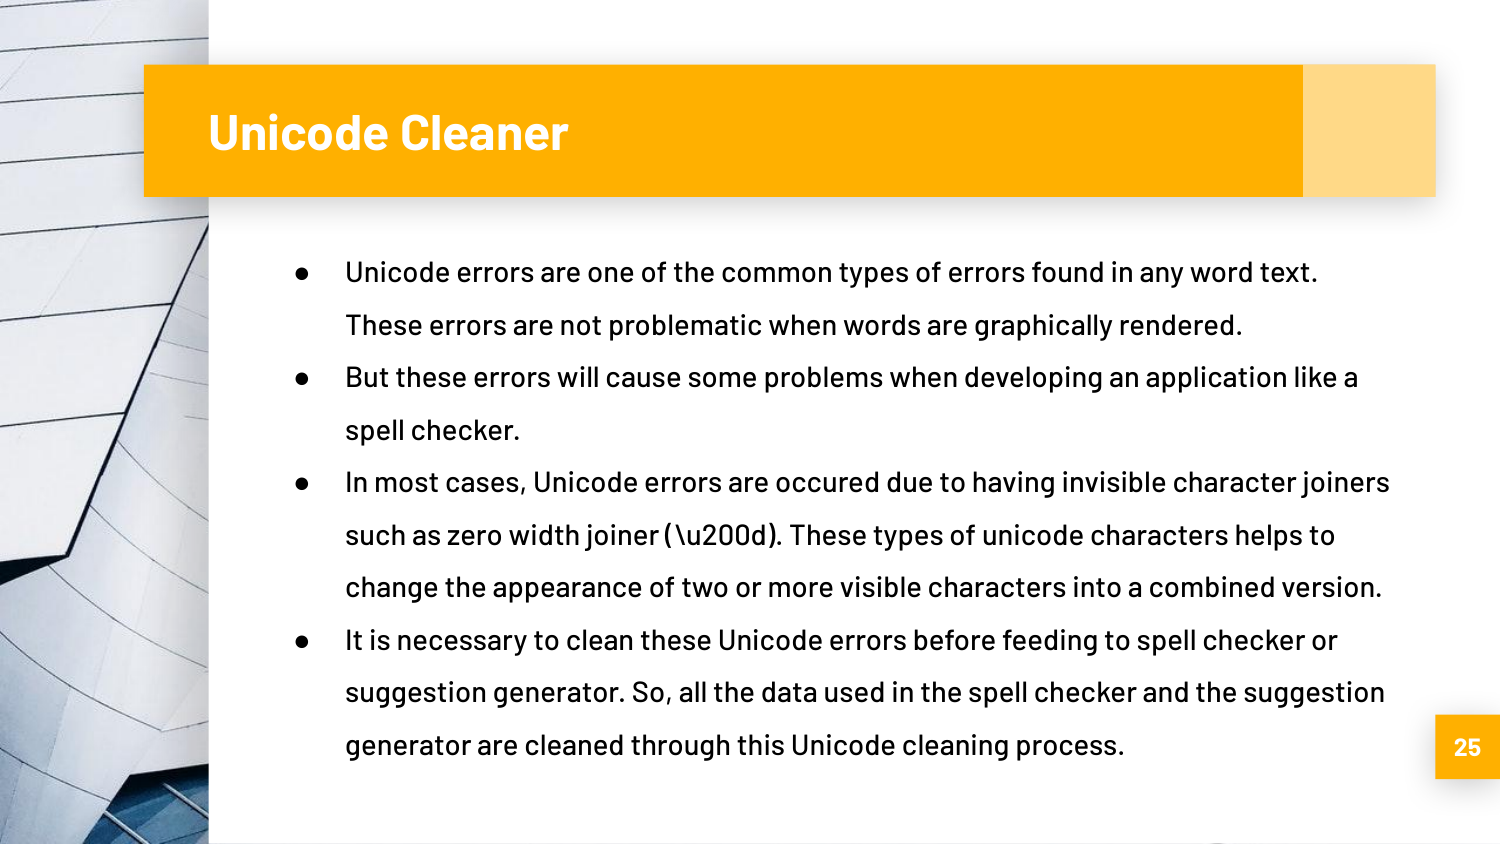

# Unicode Cleaner
Unicode errors are one of the common types of errors found in any word text. These errors are not problematic when words are graphically rendered.
But these errors will cause some problems when developing an application like a spell checker.
In most cases, Unicode errors are occured due to having invisible character joiners such as zero width joiner (\u200d). These types of unicode characters helps to change the appearance of two or more visible characters into a combined version.
It is necessary to clean these Unicode errors before feeding to spell checker or suggestion generator. So, all the data used in the spell checker and the suggestion generator are cleaned through this Unicode cleaning process.

25